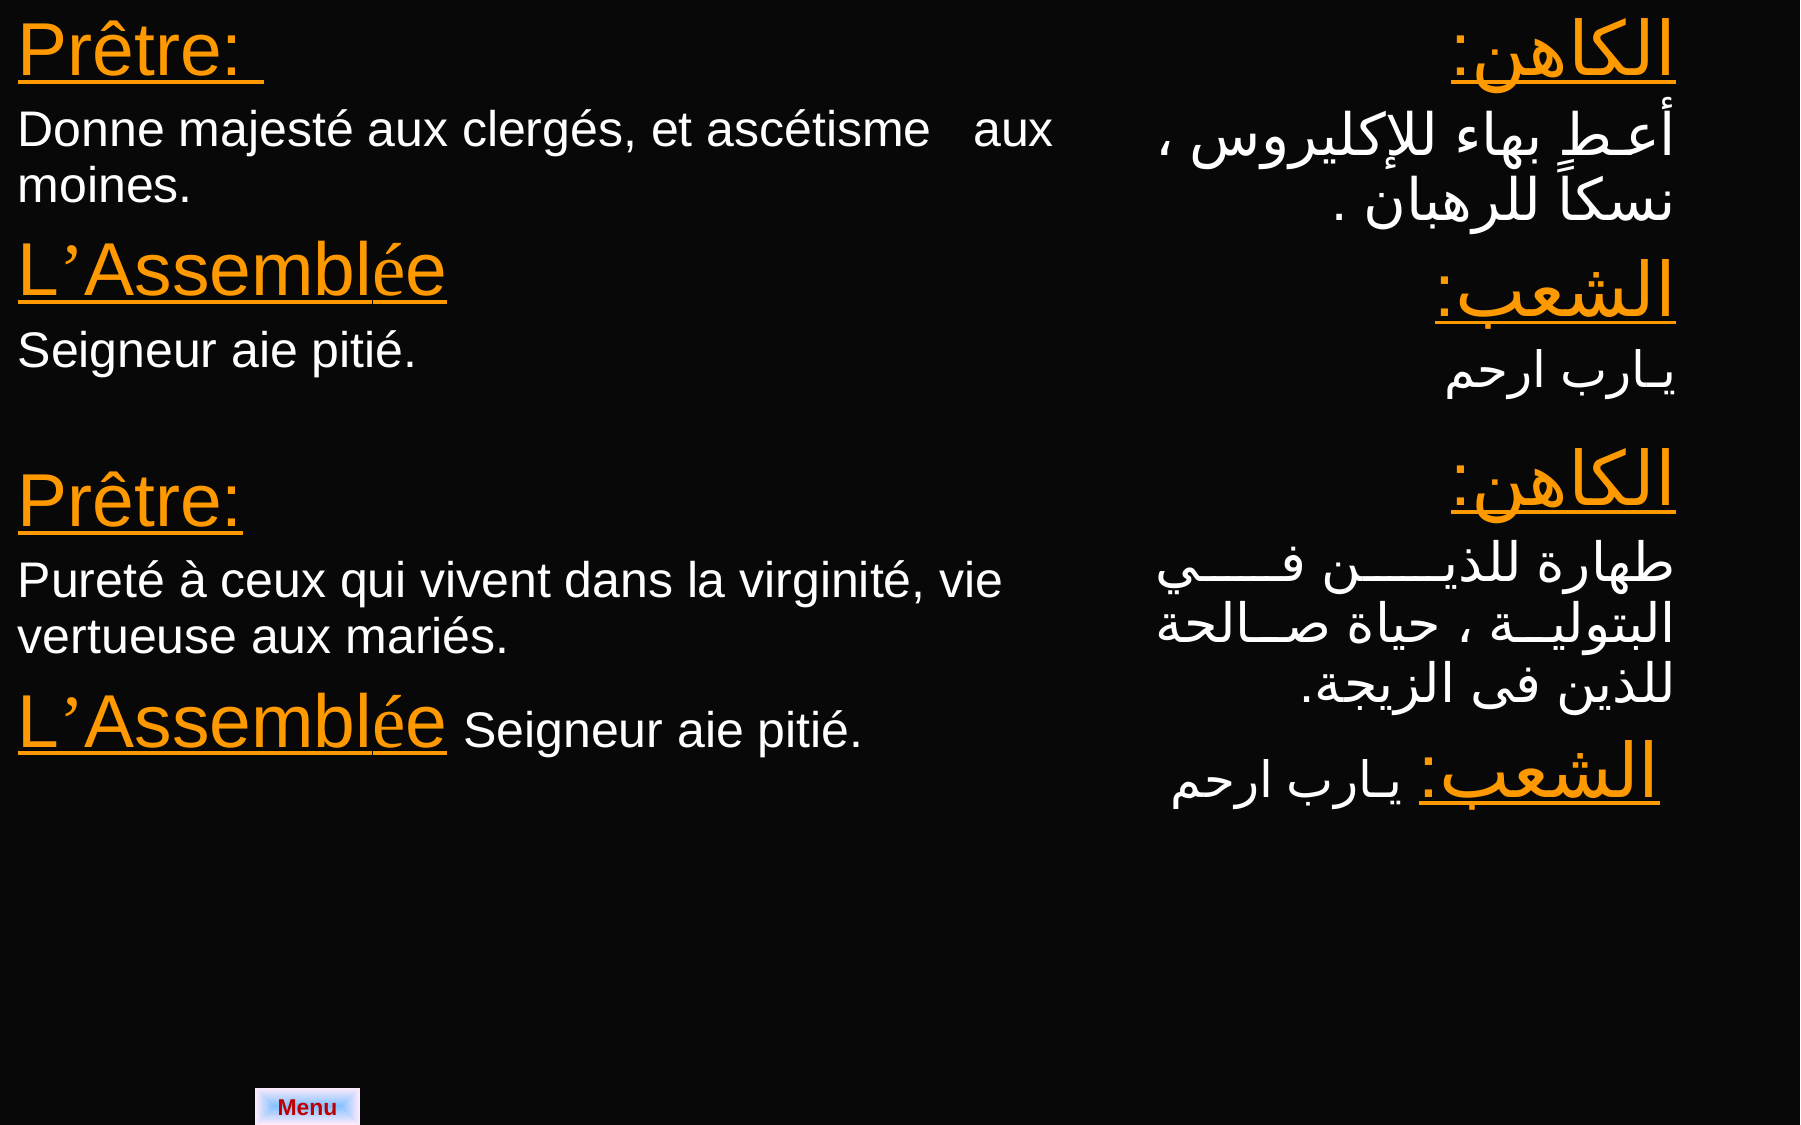

| Prêtre: Donne majesté aux clergés, et ascétisme aux moines. L’Assemblée Seigneur aie pitié. Prêtre: Pureté à ceux qui vivent dans la virginité, vie vertueuse aux mariés. L’Assemblée Seigneur aie pitié. | الكاهن: أعط بهاء للإكليروس ، نسكاً للرهبان . الشعب: يـارب ارحم الكاهن: طهارة للذين في البتولية ، حياة صالحة للذين فى الزيجة. الشعب: يـارب ارحم |
| --- | --- |

Menu